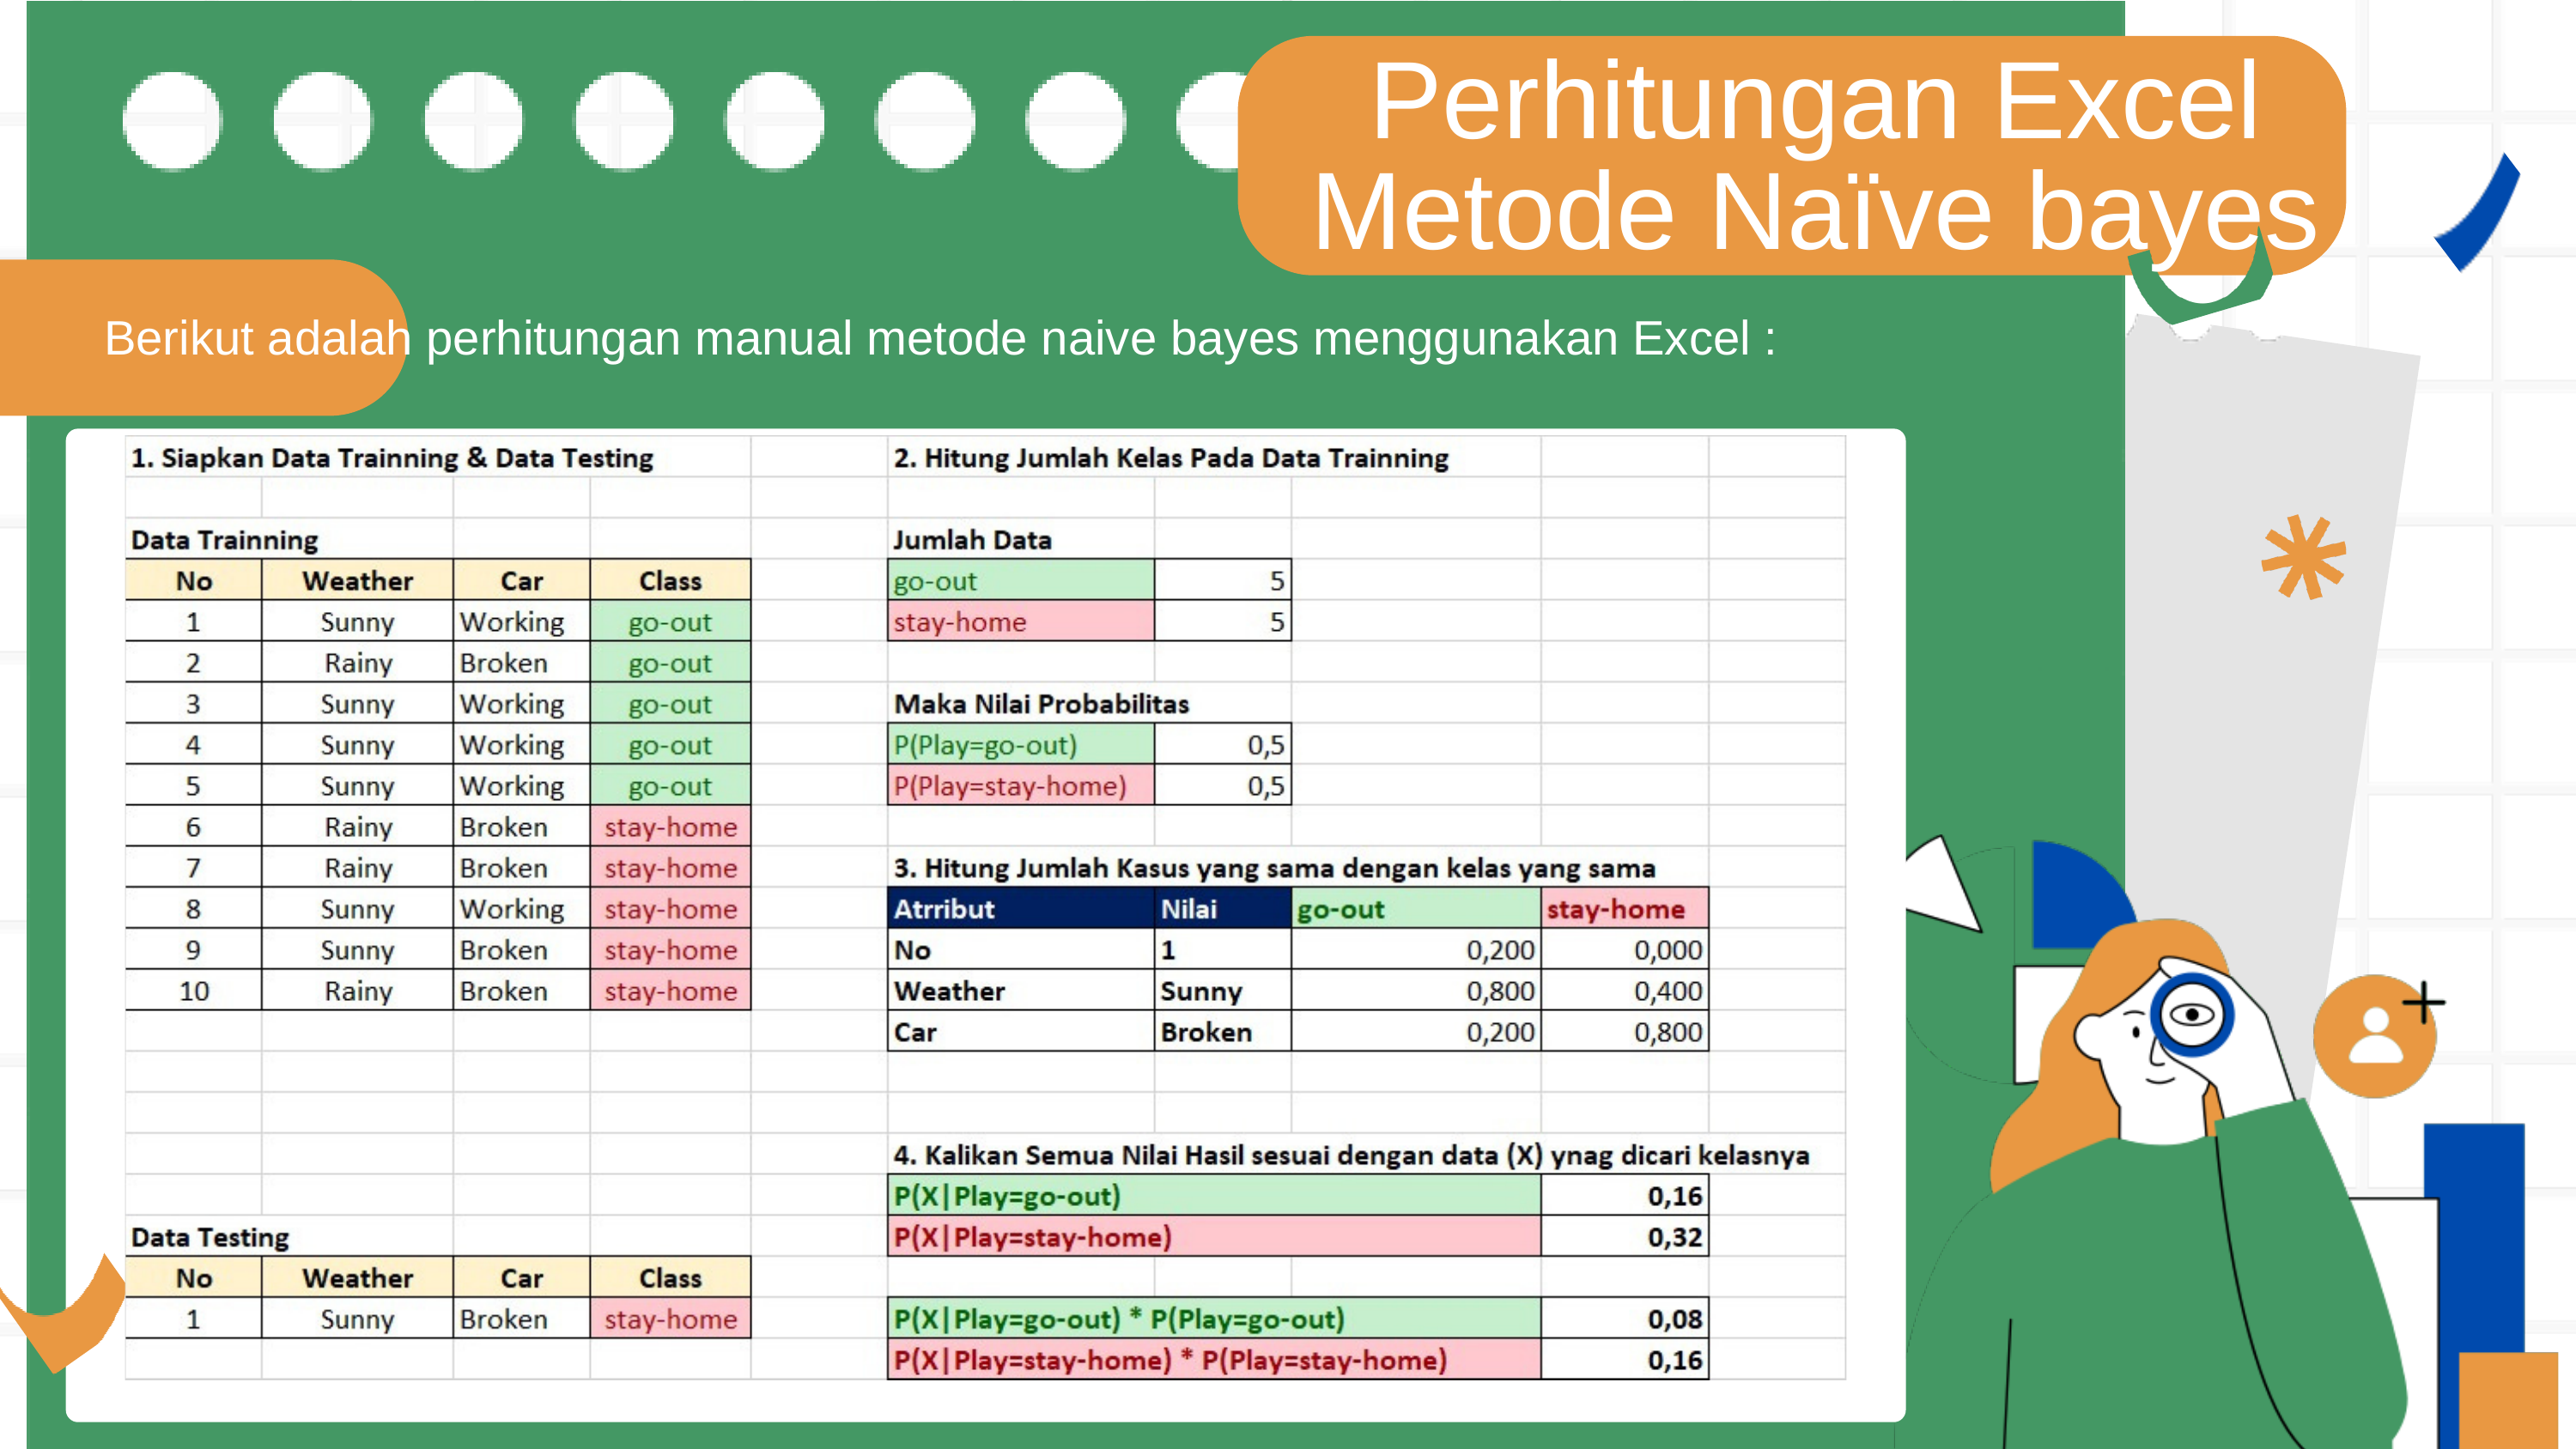

Perhitungan Excel Metode Naïve bayes

Berikut adalah perhitungan manual metode naive bayes menggunakan Excel :